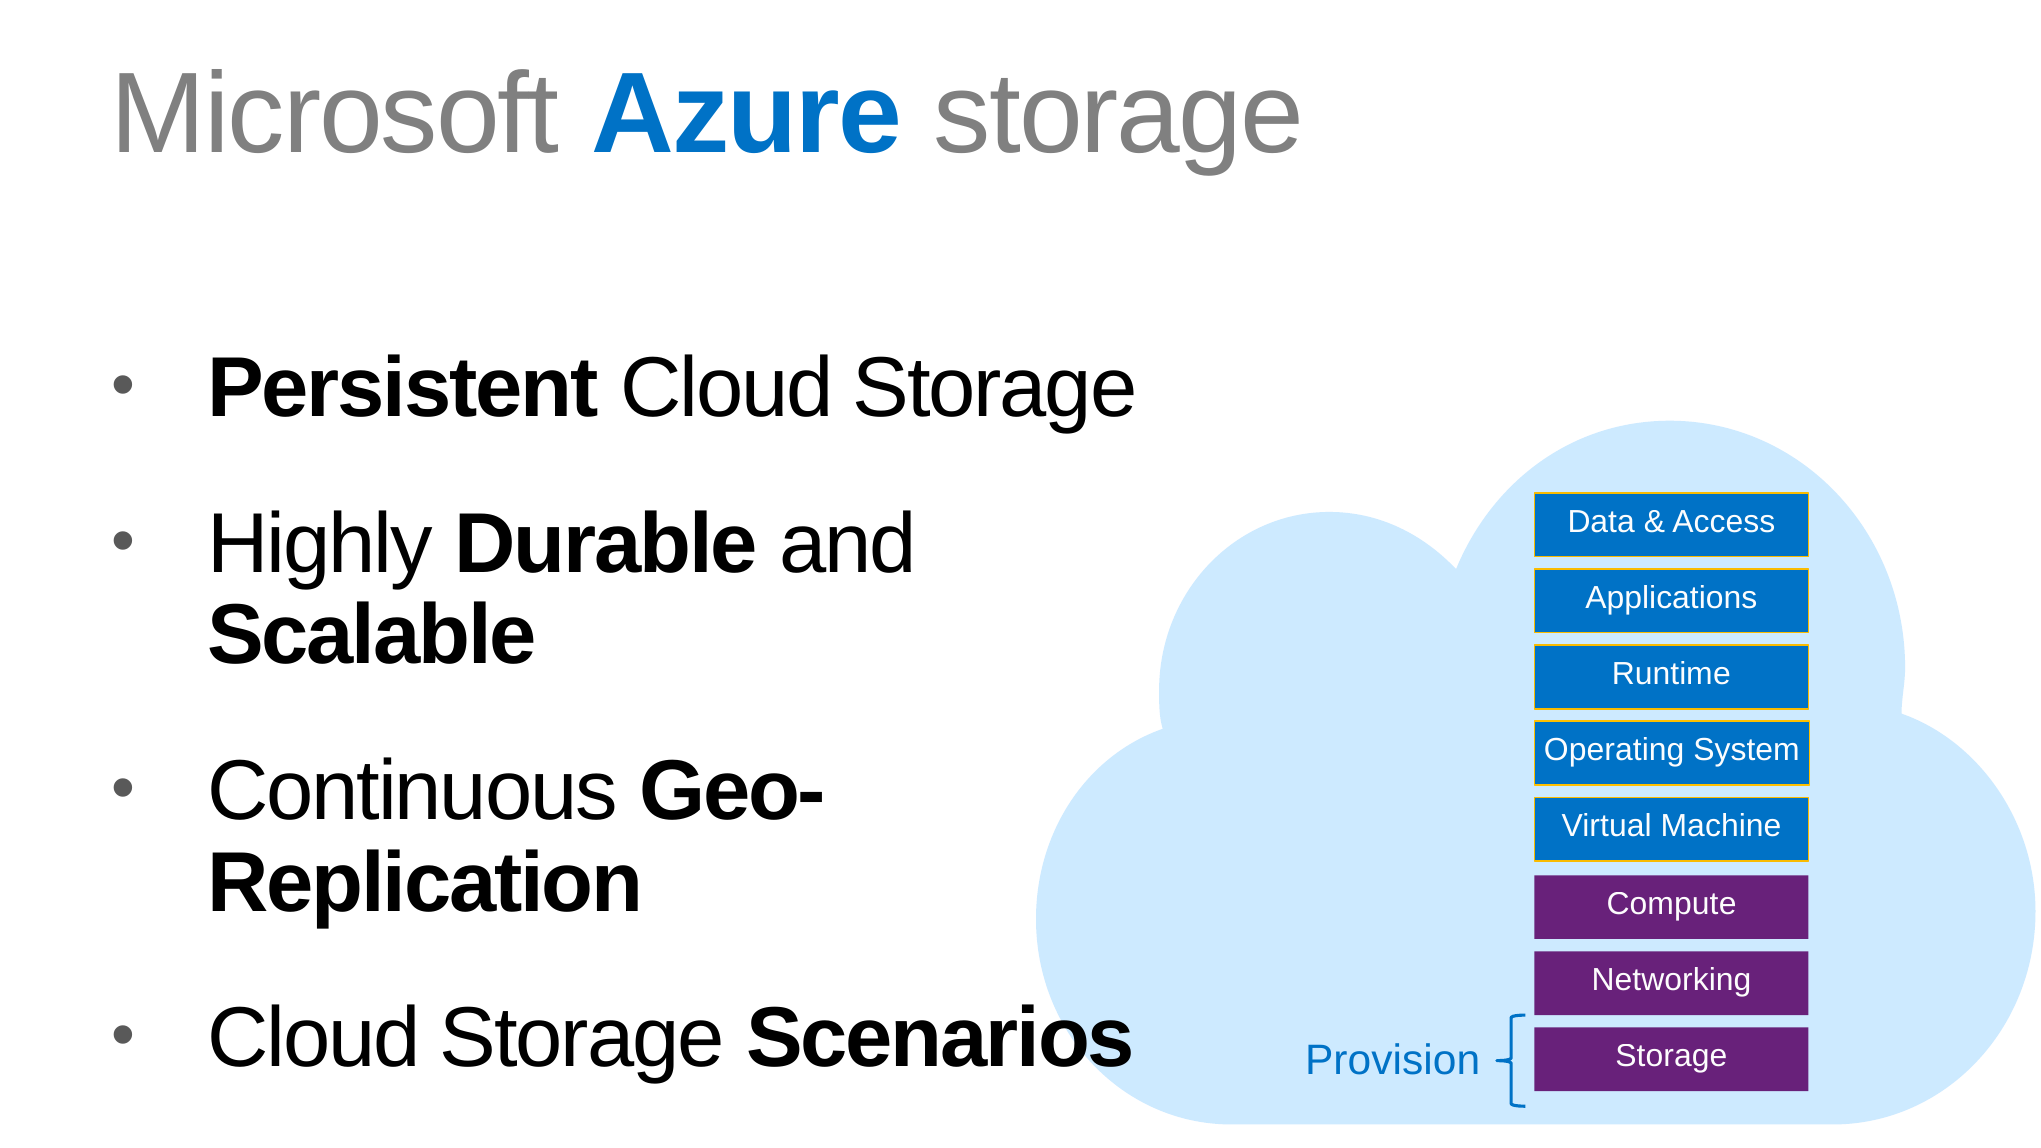

# Microsoft Azure storage
Persistent Cloud Storage
Highly Durable and Scalable
Continuous Geo-Replication
Cloud Storage Scenarios

Data & Access
Applications
Runtime
Operating System
Virtual Machine
Compute
Networking
Storage
Provision